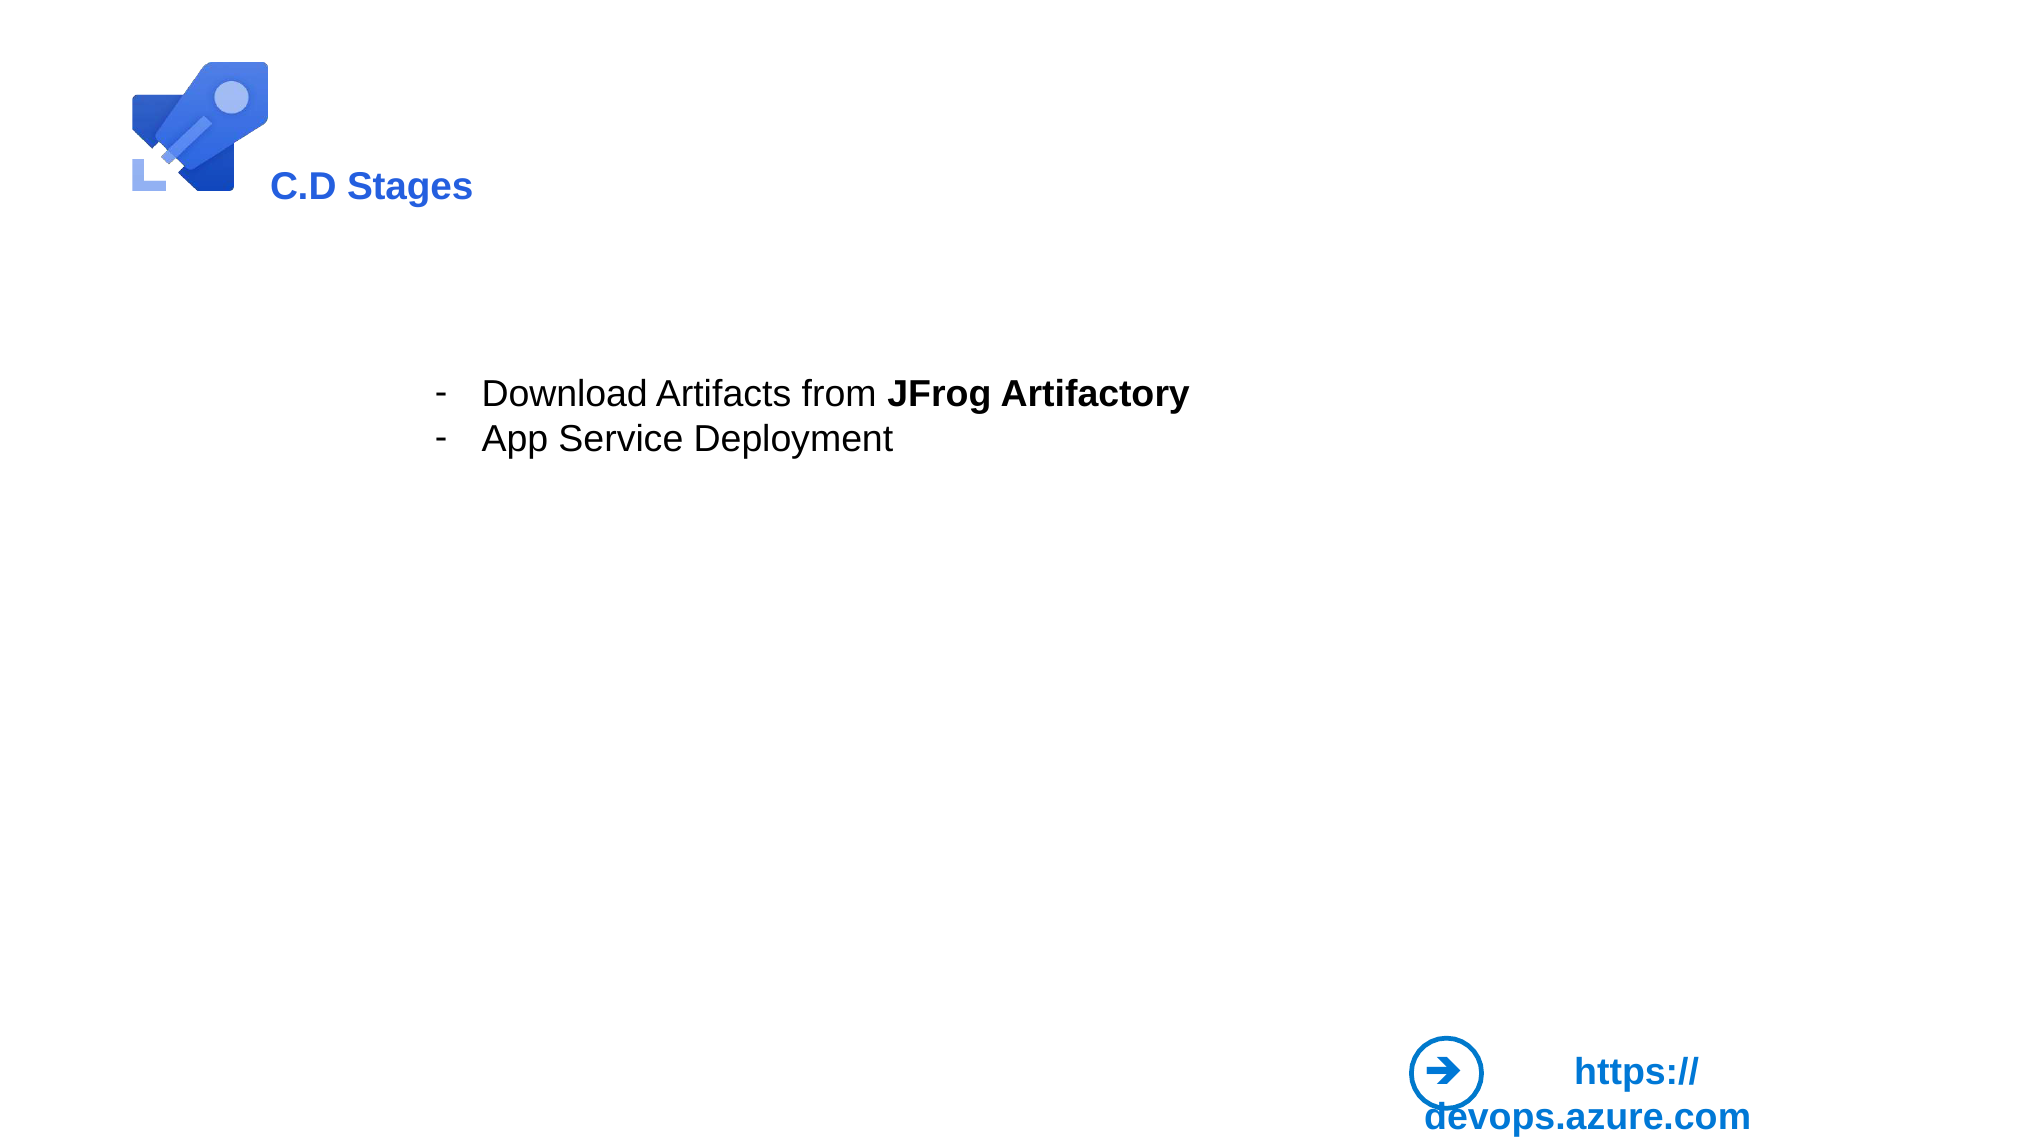

C.D Stages
Download Artifacts from JFrog Artifactory
App Service Deployment

🡺	https://devops.azure.com